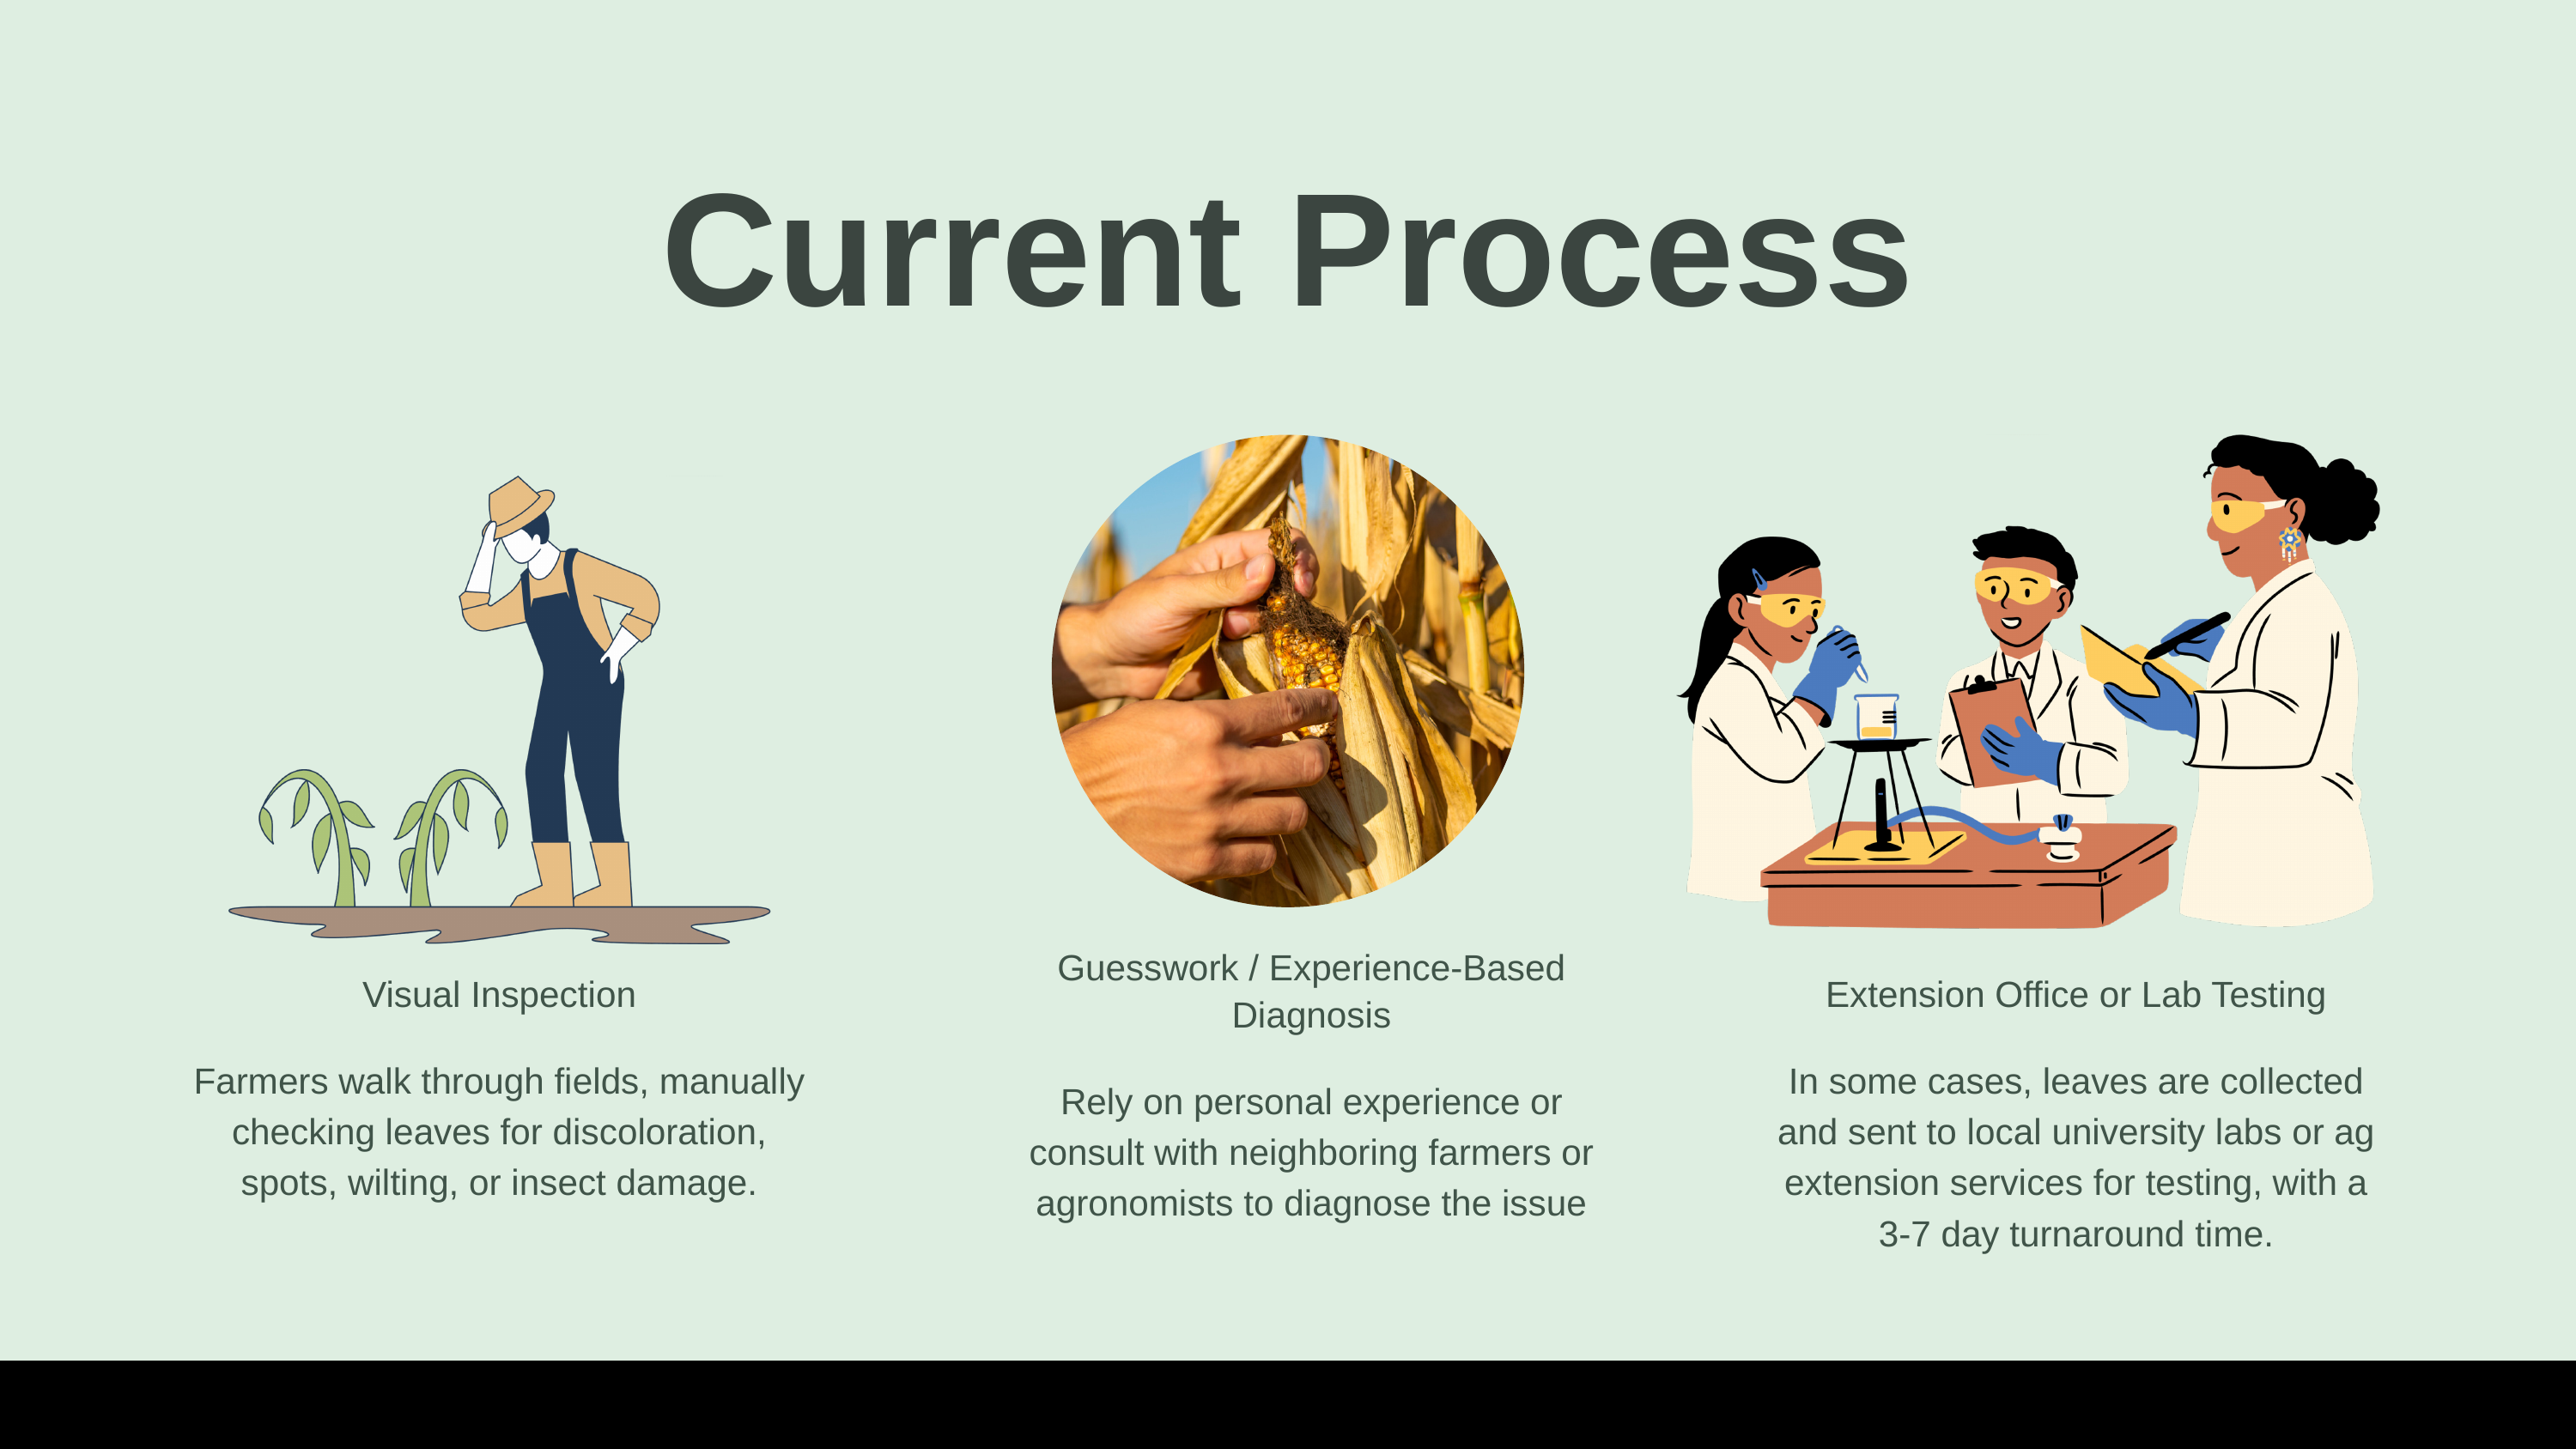

Current Process

Guesswork / Experience-Based Diagnosis
Rely on personal experience or consult with neighboring farmers or agronomists to diagnose the issue
Visual Inspection
Farmers walk through fields, manually checking leaves for discoloration, spots, wilting, or insect damage.
Extension Office or Lab Testing
In some cases, leaves are collected and sent to local university labs or ag extension services for testing, with a 3-7 day turnaround time.